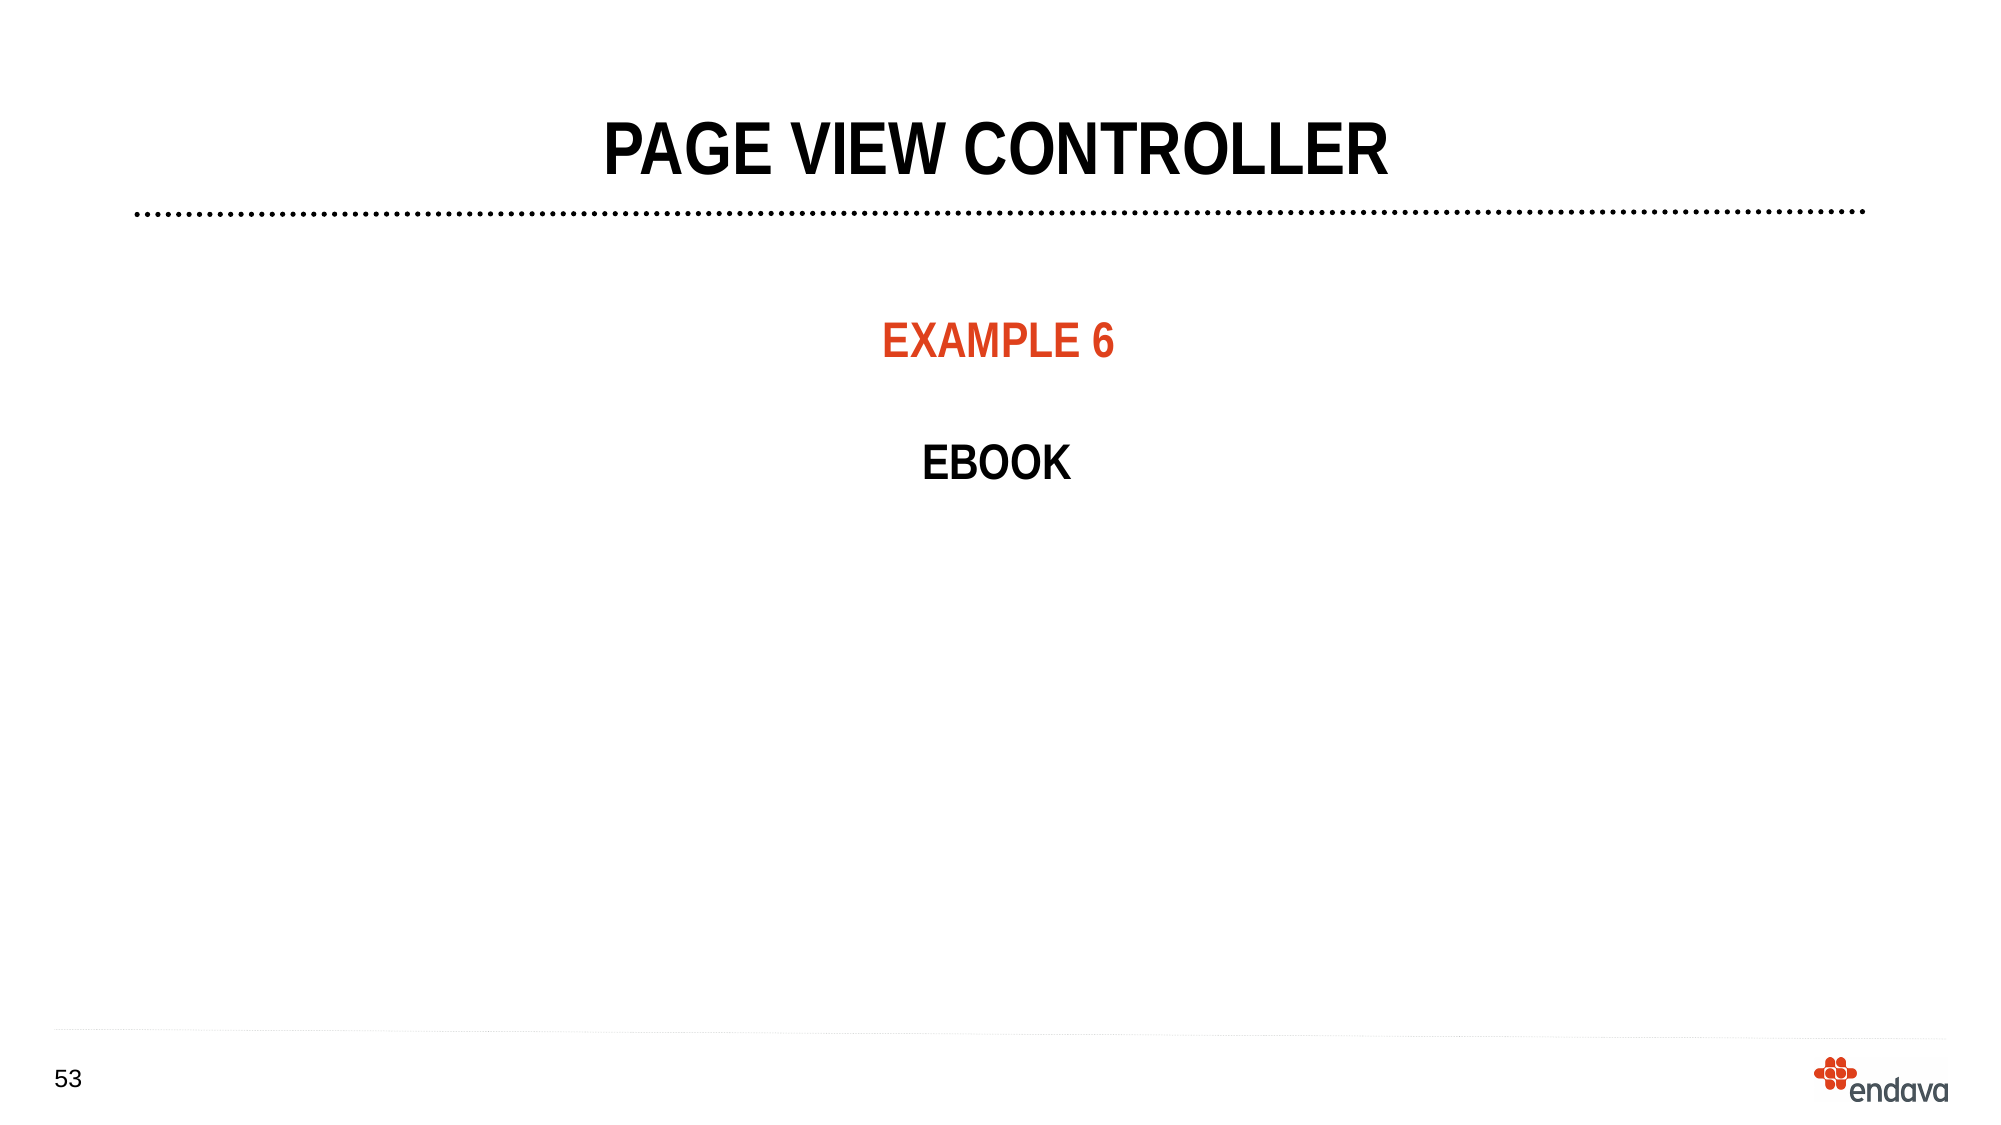

# page VIEW CONTROLLER
EXAMPLE 6
ebook